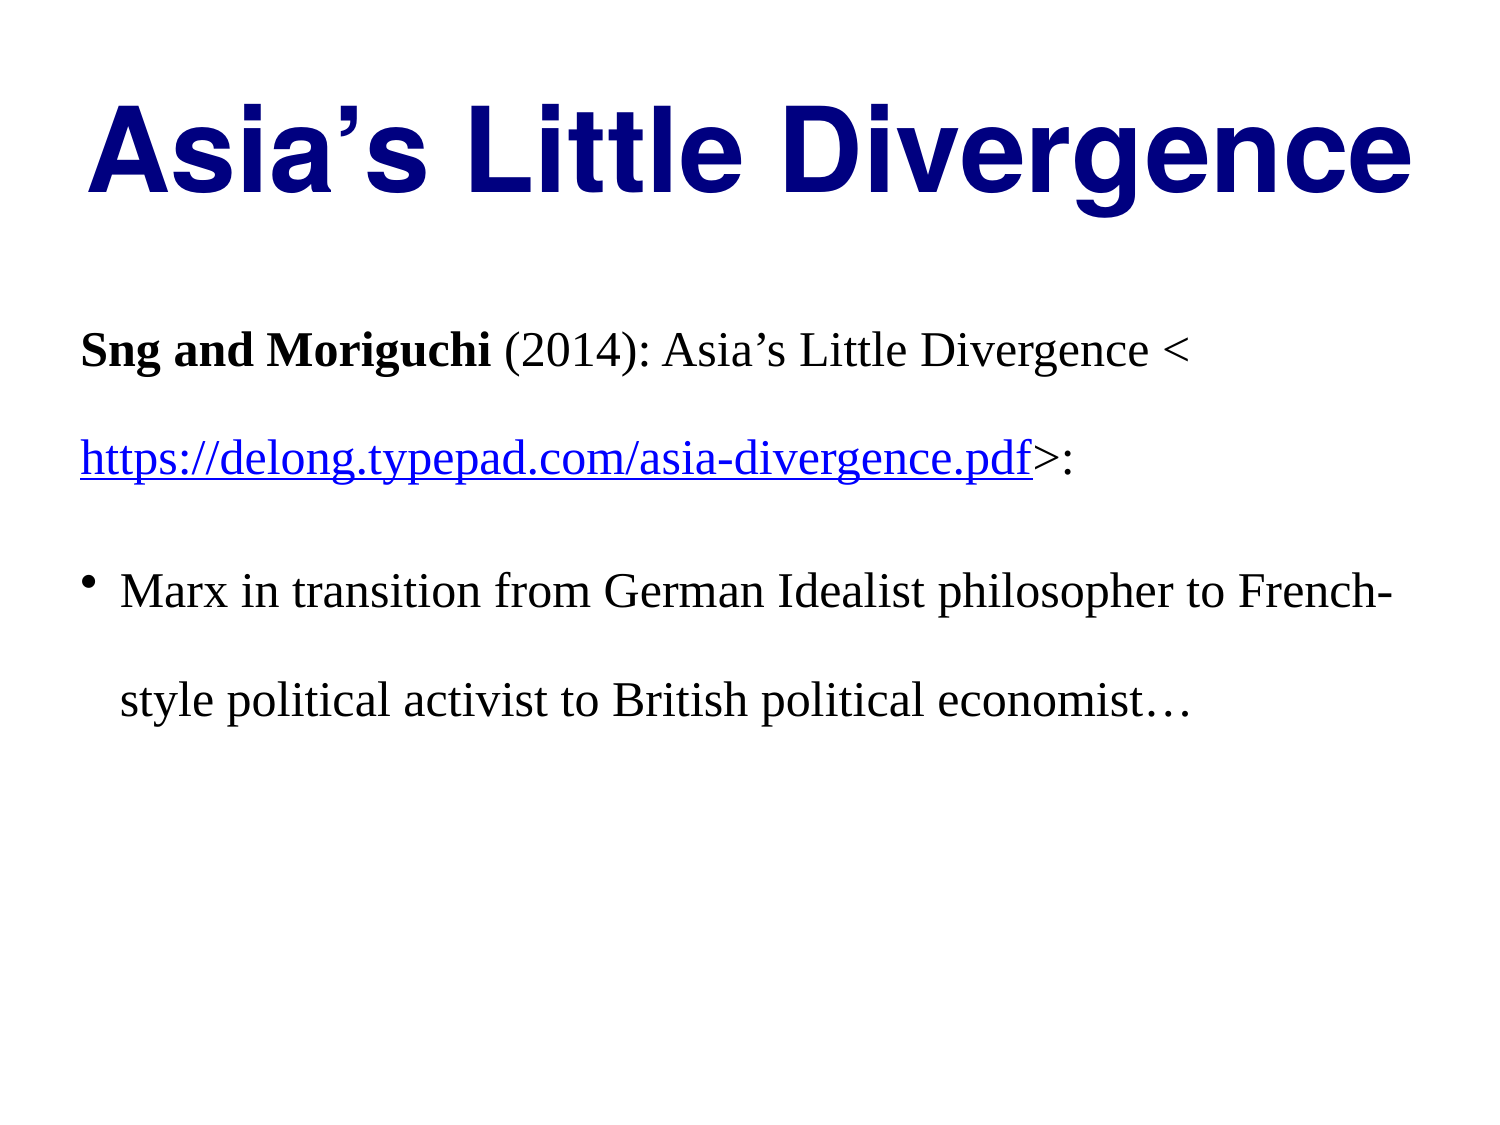

Asia’s Little Divergence
Sng and Moriguchi (2014): Asia’s Little Divergence <https://delong.typepad.com/asia-divergence.pdf>:
Marx in transition from German Idealist philosopher to French-style political activist to British political economist…